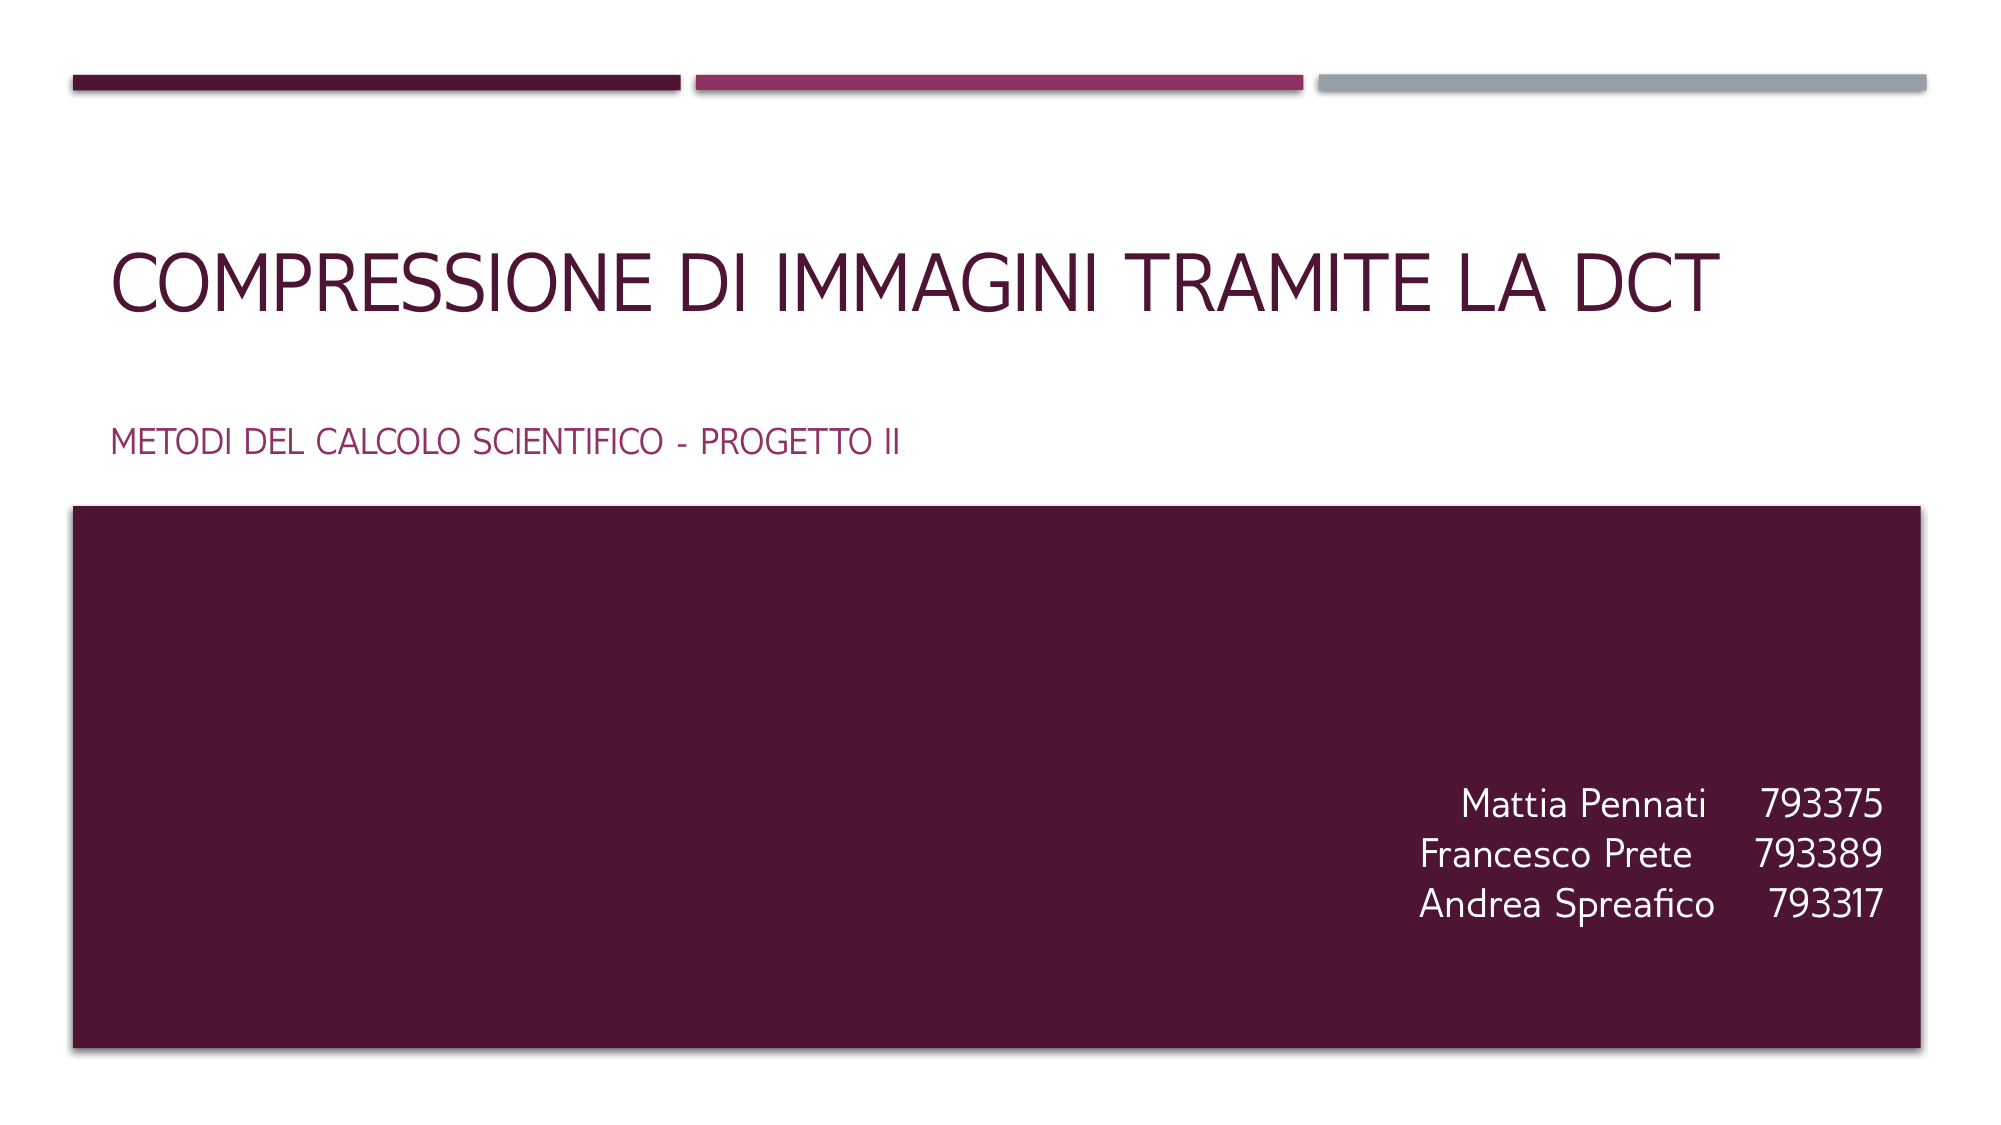

# Compressione di immagini tramite la DCT
Metodi del Calcolo Scientifico - Progetto ii

	Mattia Pennati	793375
Francesco Prete     793389
Andrea Spreafico	    793317